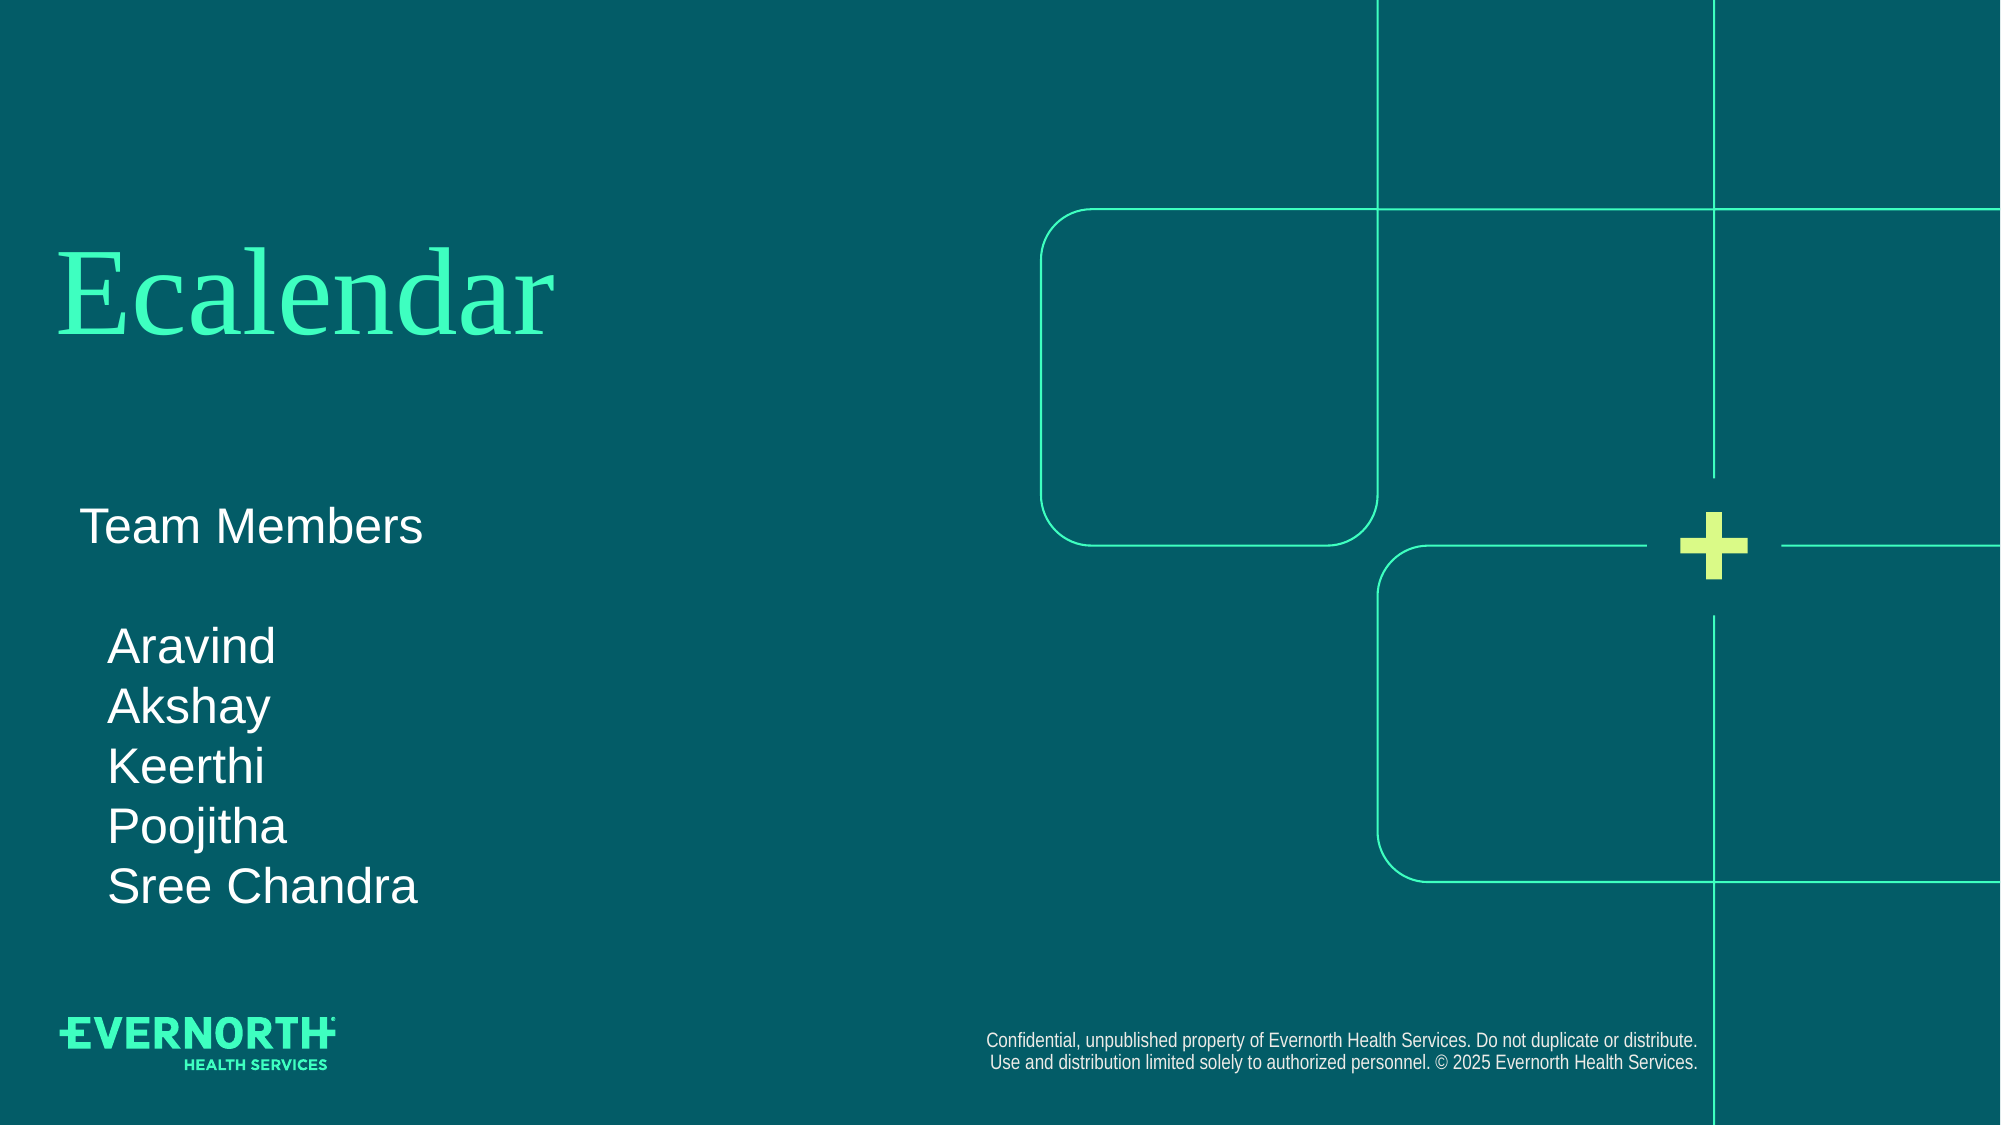

# Ecalendar

Team Members

  Aravind
  Akshay
  Keerthi
  Poojitha
  Sree Chandra

1